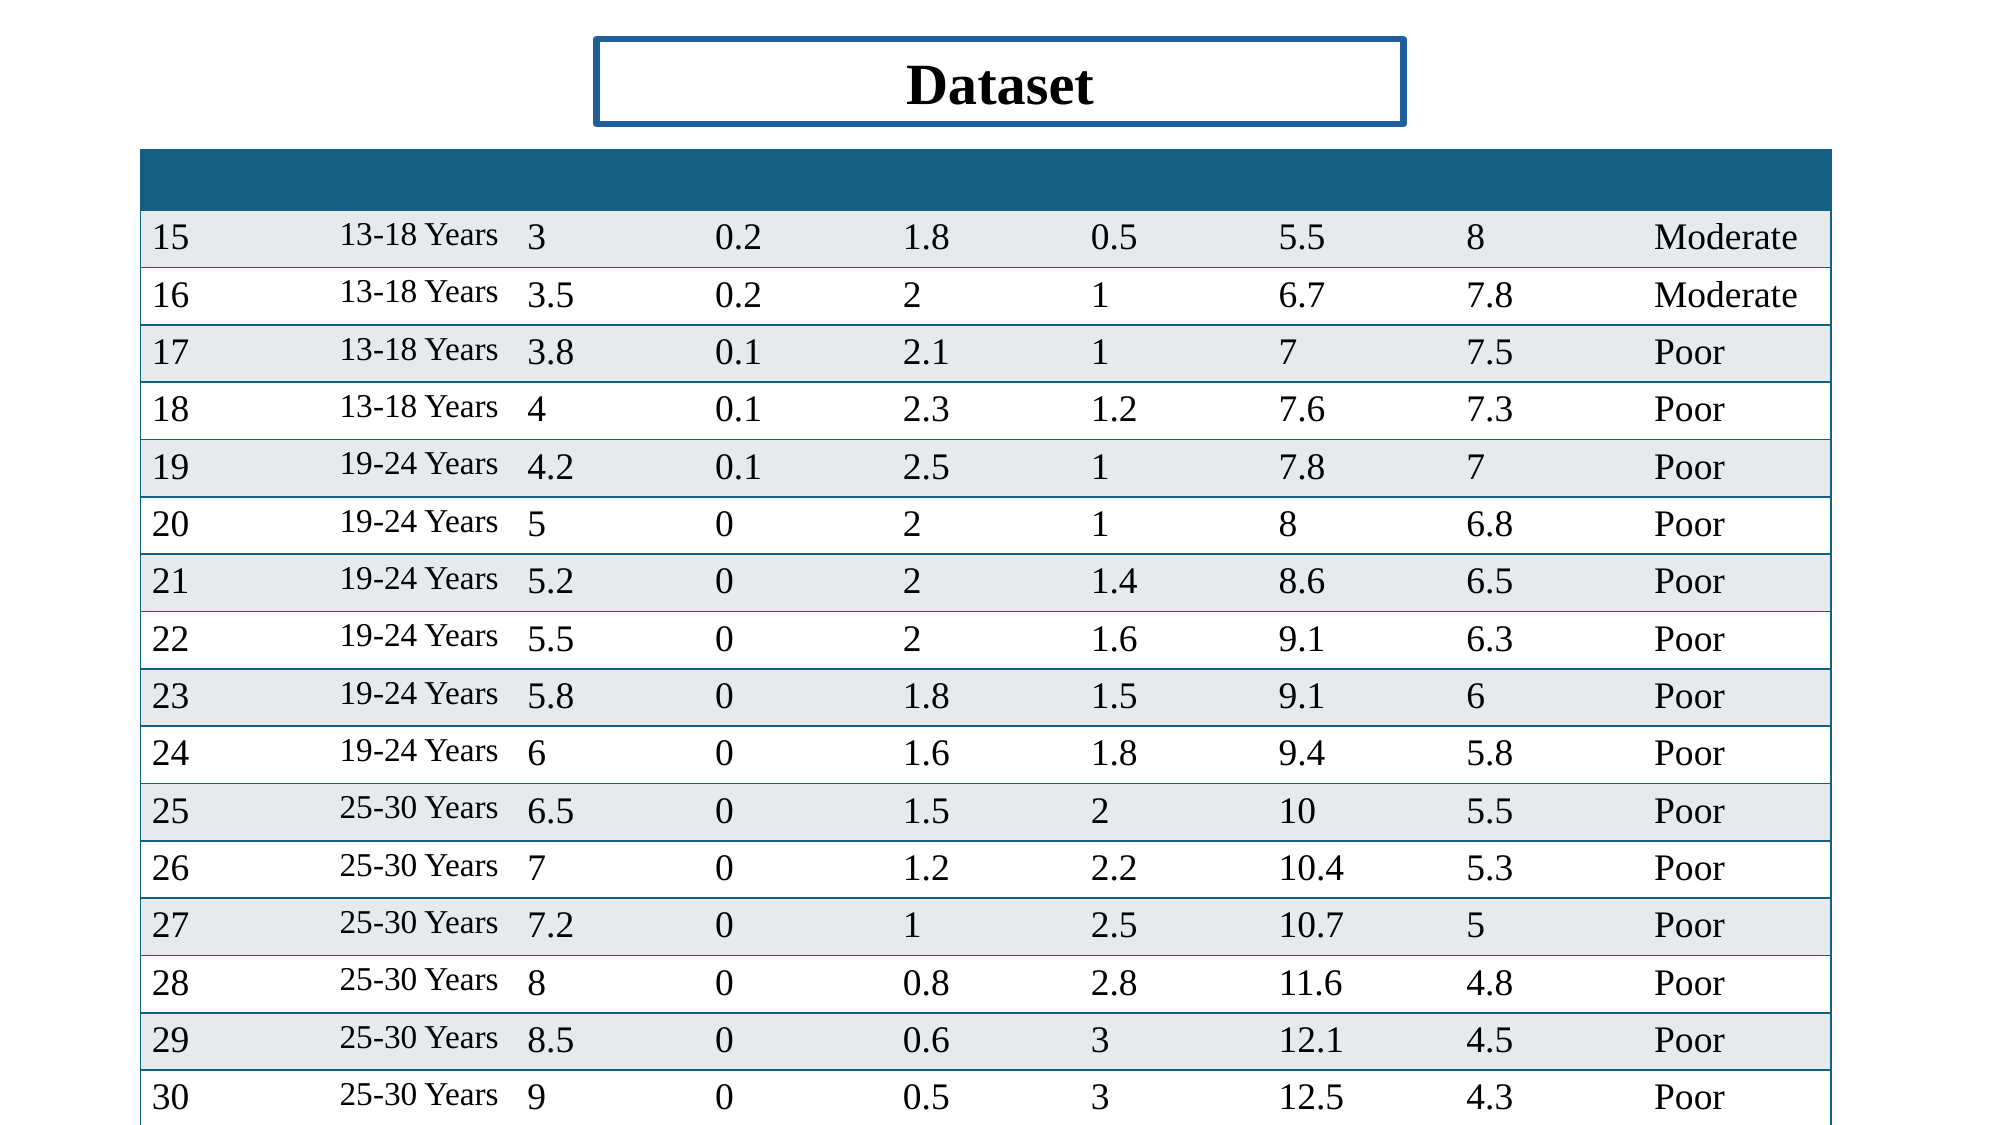

Dataset
|  |  |  |  |  |  |  |  |  |
| --- | --- | --- | --- | --- | --- | --- | --- | --- |
| 15 | 13-18 Years | 3 | 0.2 | 1.8 | 0.5 | 5.5 | 8 | Moderate |
| 16 | 13-18 Years | 3.5 | 0.2 | 2 | 1 | 6.7 | 7.8 | Moderate |
| 17 | 13-18 Years | 3.8 | 0.1 | 2.1 | 1 | 7 | 7.5 | Poor |
| 18 | 13-18 Years | 4 | 0.1 | 2.3 | 1.2 | 7.6 | 7.3 | Poor |
| 19 | 19-24 Years | 4.2 | 0.1 | 2.5 | 1 | 7.8 | 7 | Poor |
| 20 | 19-24 Years | 5 | 0 | 2 | 1 | 8 | 6.8 | Poor |
| 21 | 19-24 Years | 5.2 | 0 | 2 | 1.4 | 8.6 | 6.5 | Poor |
| 22 | 19-24 Years | 5.5 | 0 | 2 | 1.6 | 9.1 | 6.3 | Poor |
| 23 | 19-24 Years | 5.8 | 0 | 1.8 | 1.5 | 9.1 | 6 | Poor |
| 24 | 19-24 Years | 6 | 0 | 1.6 | 1.8 | 9.4 | 5.8 | Poor |
| 25 | 25-30 Years | 6.5 | 0 | 1.5 | 2 | 10 | 5.5 | Poor |
| 26 | 25-30 Years | 7 | 0 | 1.2 | 2.2 | 10.4 | 5.3 | Poor |
| 27 | 25-30 Years | 7.2 | 0 | 1 | 2.5 | 10.7 | 5 | Poor |
| 28 | 25-30 Years | 8 | 0 | 0.8 | 2.8 | 11.6 | 4.8 | Poor |
| 29 | 25-30 Years | 8.5 | 0 | 0.6 | 3 | 12.1 | 4.5 | Poor |
| 30 | 25-30 Years | 9 | 0 | 0.5 | 3 | 12.5 | 4.3 | Poor |